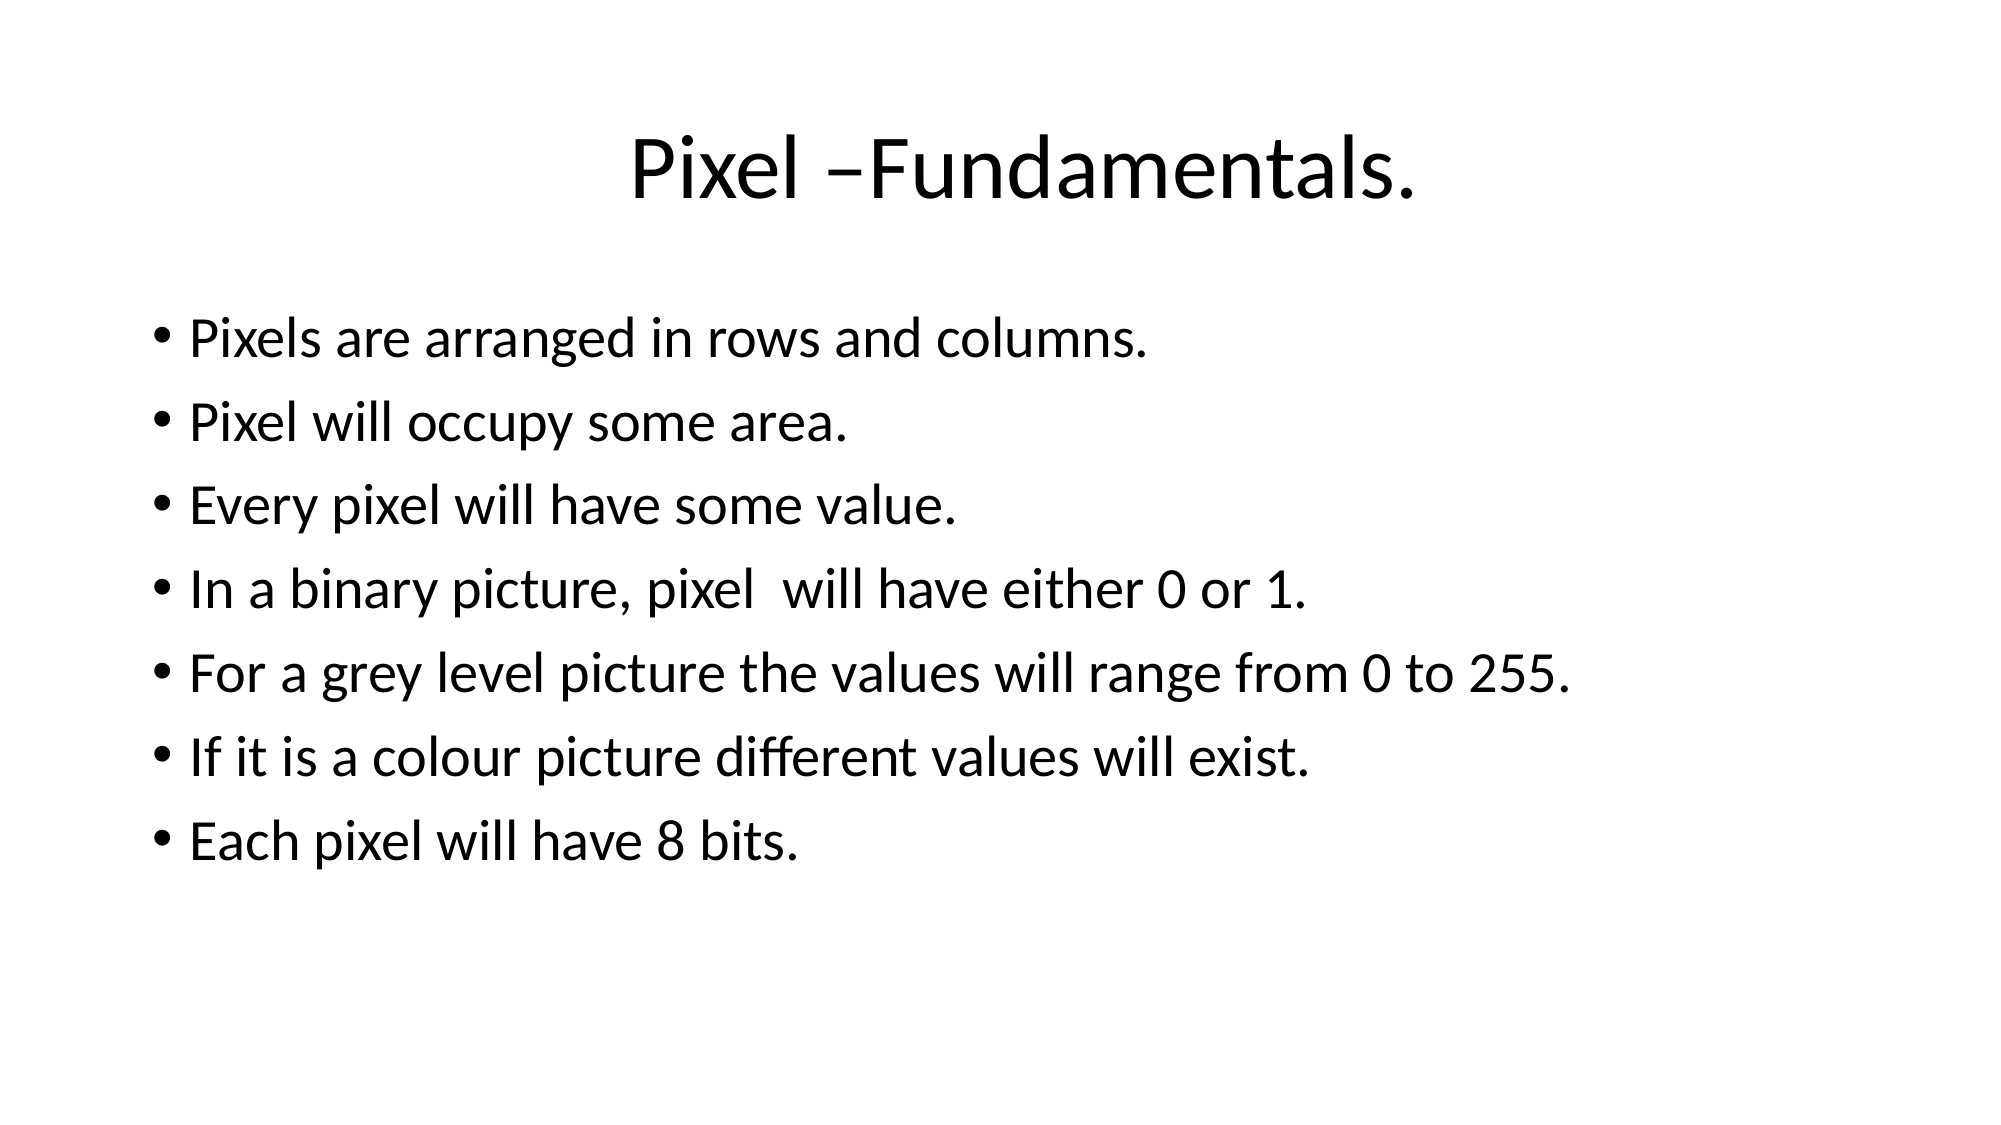

# Pixel –Fundamentals.
Pixels are arranged in rows and columns.
Pixel will occupy some area.
Every pixel will have some value.
In a binary picture, pixel  will have either 0 or 1.
For a grey level picture the values will range from 0 to 255.
If it is a colour picture different values will exist.
Each pixel will have 8 bits.